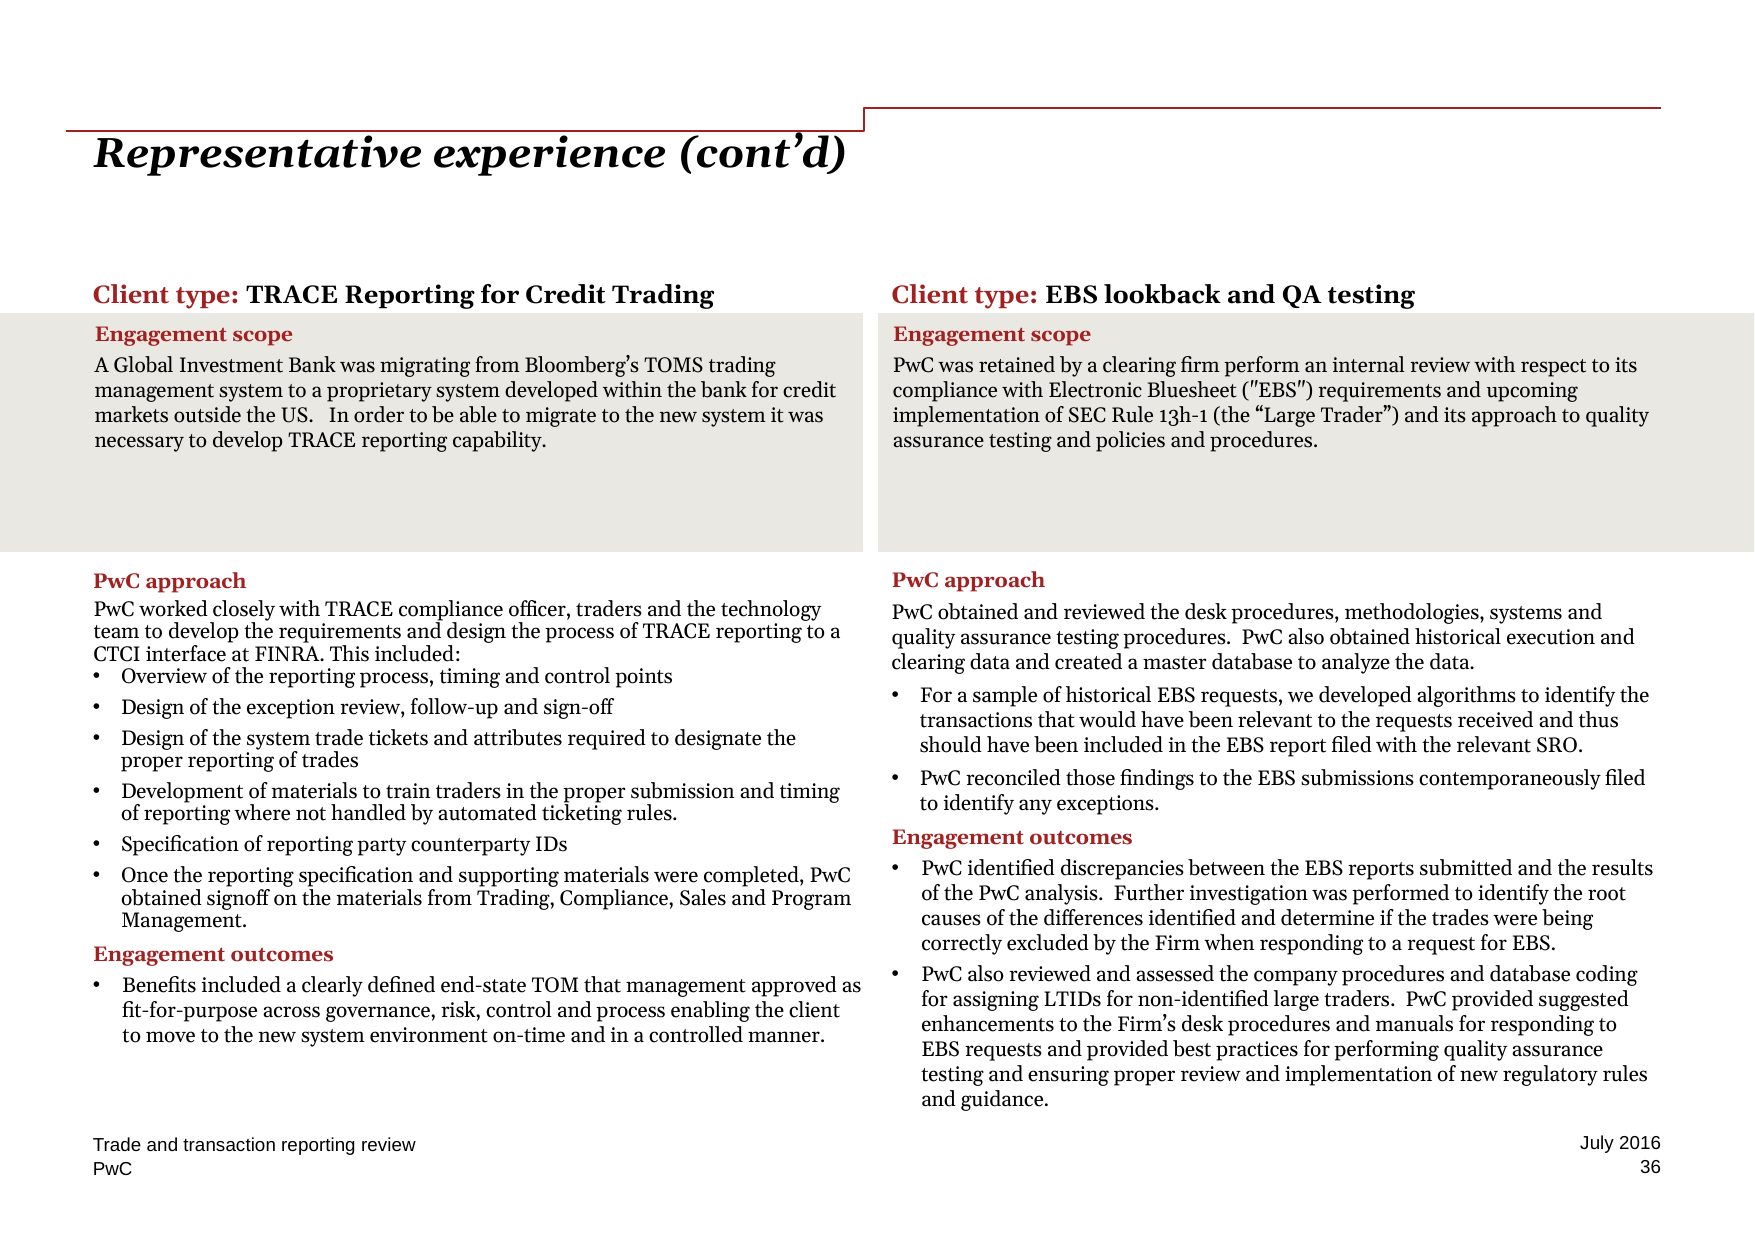

# Representative experience (cont’d)
Client type: TRACE Reporting for Credit Trading

Client type: EBS lookback and QA testing
Engagement scope
A Global Investment Bank was migrating from Bloomberg’s TOMS trading management system to a proprietary system developed within the bank for credit markets outside the US.   In order to be able to migrate to the new system it was necessary to develop TRACE reporting capability.

Engagement scope
PwC was retained by a clearing firm perform an internal review with respect to its compliance with Electronic Bluesheet ("EBS") requirements and upcoming implementation of SEC Rule 13h-1 (the “Large Trader”) and its approach to quality assurance testing and policies and procedures.

PwC approach
PwC worked closely with TRACE compliance officer, traders and the technology team to develop the requirements and design the process of TRACE reporting to a CTCI interface at FINRA. This included:
Overview of the reporting process, timing and control points
Design of the exception review, follow-up and sign-off
Design of the system trade tickets and attributes required to designate the proper reporting of trades
Development of materials to train traders in the proper submission and timing of reporting where not handled by automated ticketing rules.
Specification of reporting party counterparty IDs
Once the reporting specification and supporting materials were completed, PwC obtained signoff on the materials from Trading, Compliance, Sales and Program Management.
Engagement outcomes
Benefits included a clearly defined end-state TOM that management approved as fit-for-purpose across governance, risk, control and process enabling the client to move to the new system environment on-time and in a controlled manner.
PwC approach
PwC obtained and reviewed the desk procedures, methodologies, systems and quality assurance testing procedures.  PwC also obtained historical execution and clearing data and created a master database to analyze the data.
For a sample of historical EBS requests, we developed algorithms to identify the transactions that would have been relevant to the requests received and thus should have been included in the EBS report filed with the relevant SRO.
PwC reconciled those findings to the EBS submissions contemporaneously filed to identify any exceptions.
Engagement outcomes
PwC identified discrepancies between the EBS reports submitted and the results of the PwC analysis.  Further investigation was performed to identify the root causes of the differences identified and determine if the trades were being correctly excluded by the Firm when responding to a request for EBS.
PwC also reviewed and assessed the company procedures and database coding for assigning LTIDs for non-identified large traders.  PwC provided suggested enhancements to the Firm’s desk procedures and manuals for responding to EBS requests and provided best practices for performing quality assurance testing and ensuring proper review and implementation of new regulatory rules and guidance.

July 2016
Trade and transaction reporting review
36